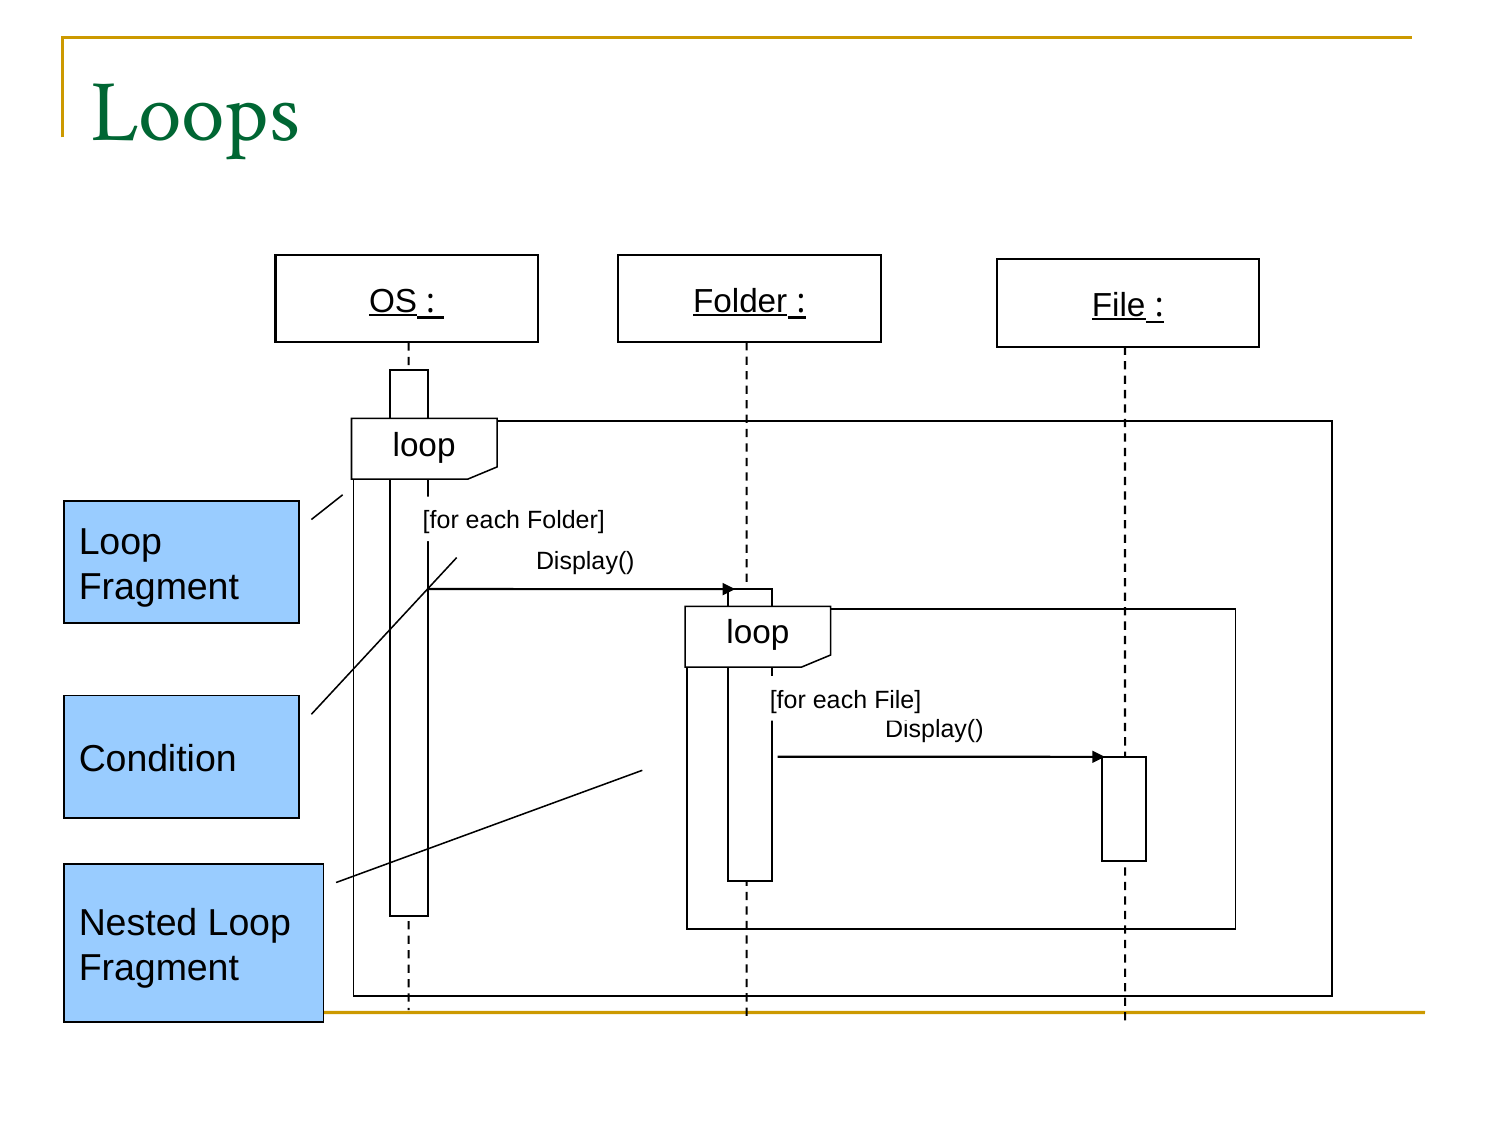

# Loops
 : OS
: Folder
: File

loop

[for each Folder]
Loop Fragment
Display()

loop

[for each File]
Condition
Display()

Nested Loop Fragment